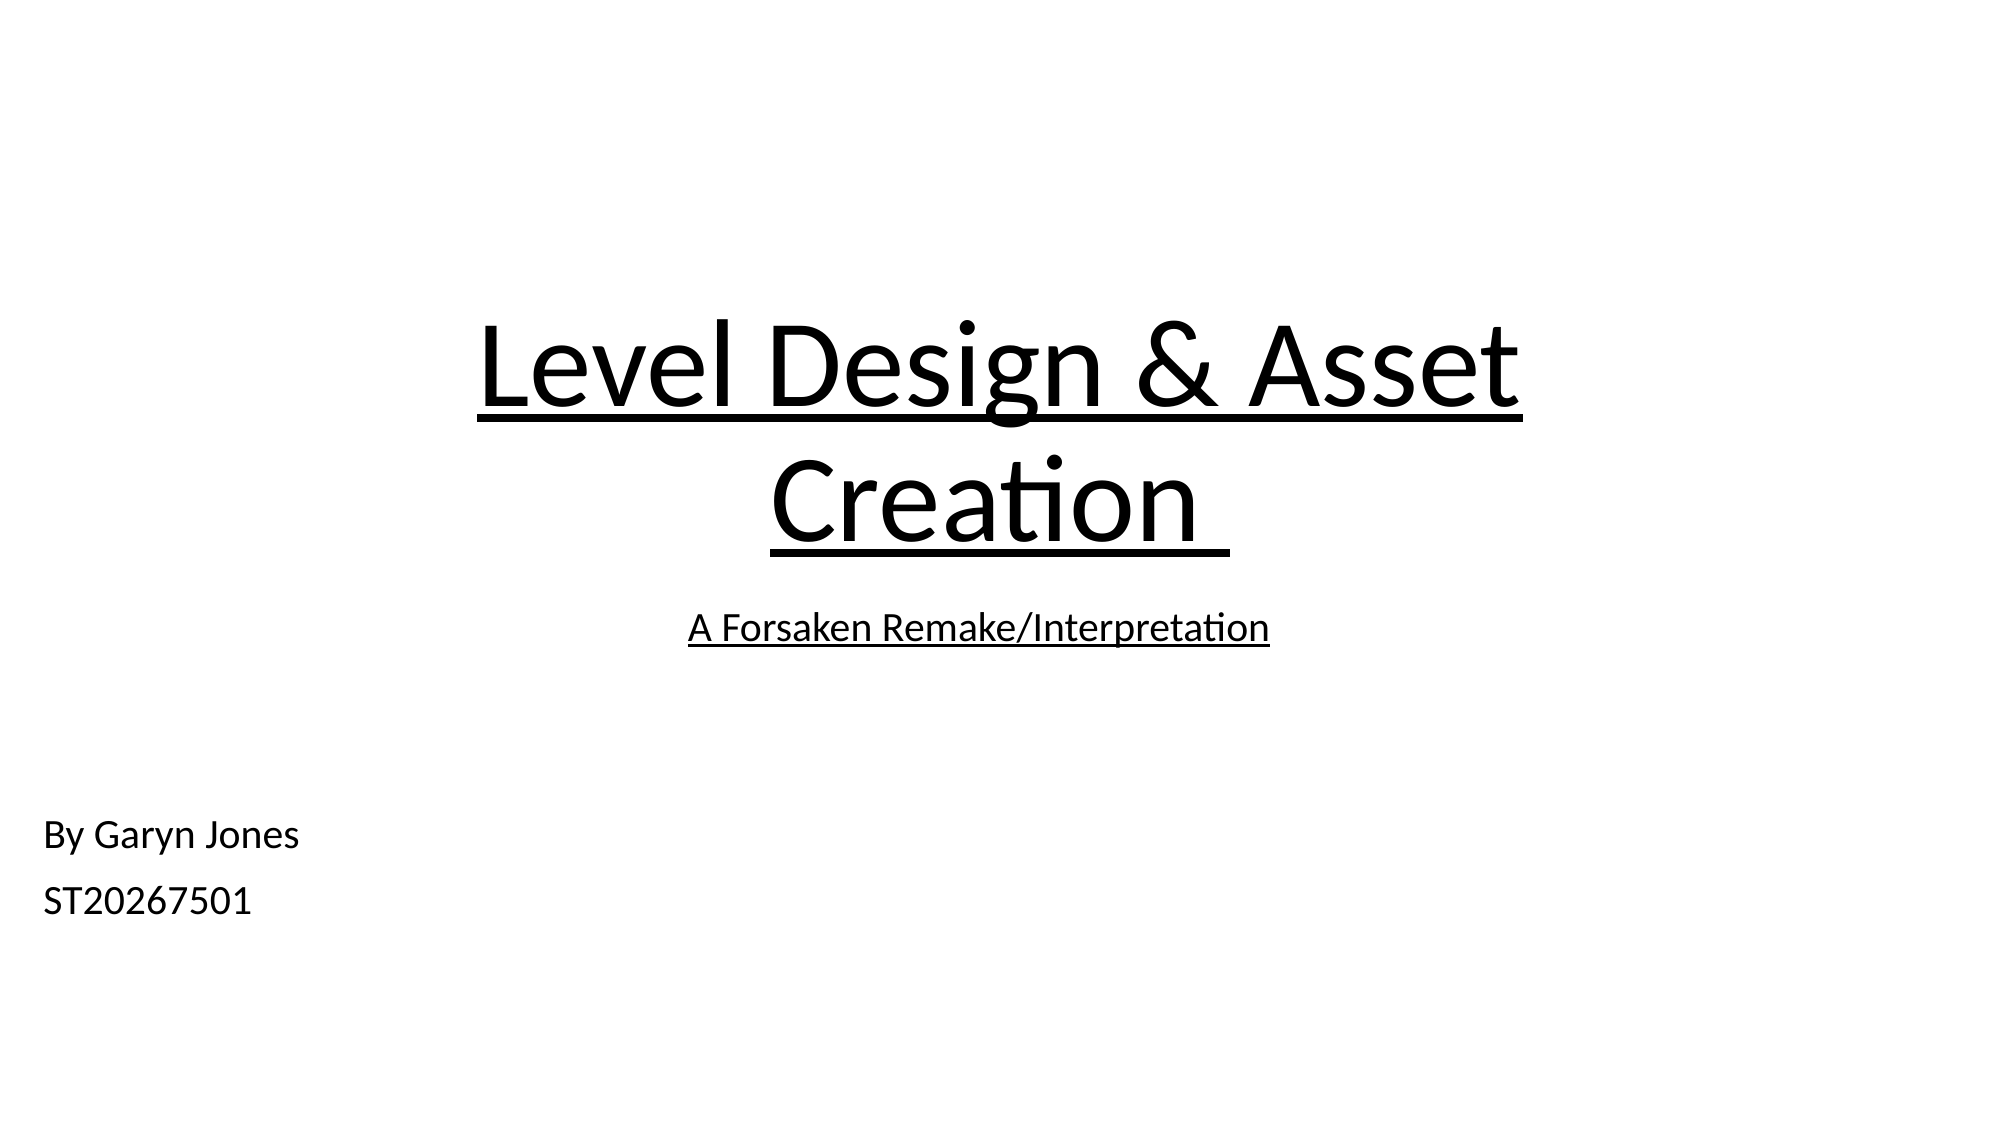

# Level Design & Asset Creation
A Forsaken Remake/Interpretation
By Garyn Jones
ST20267501